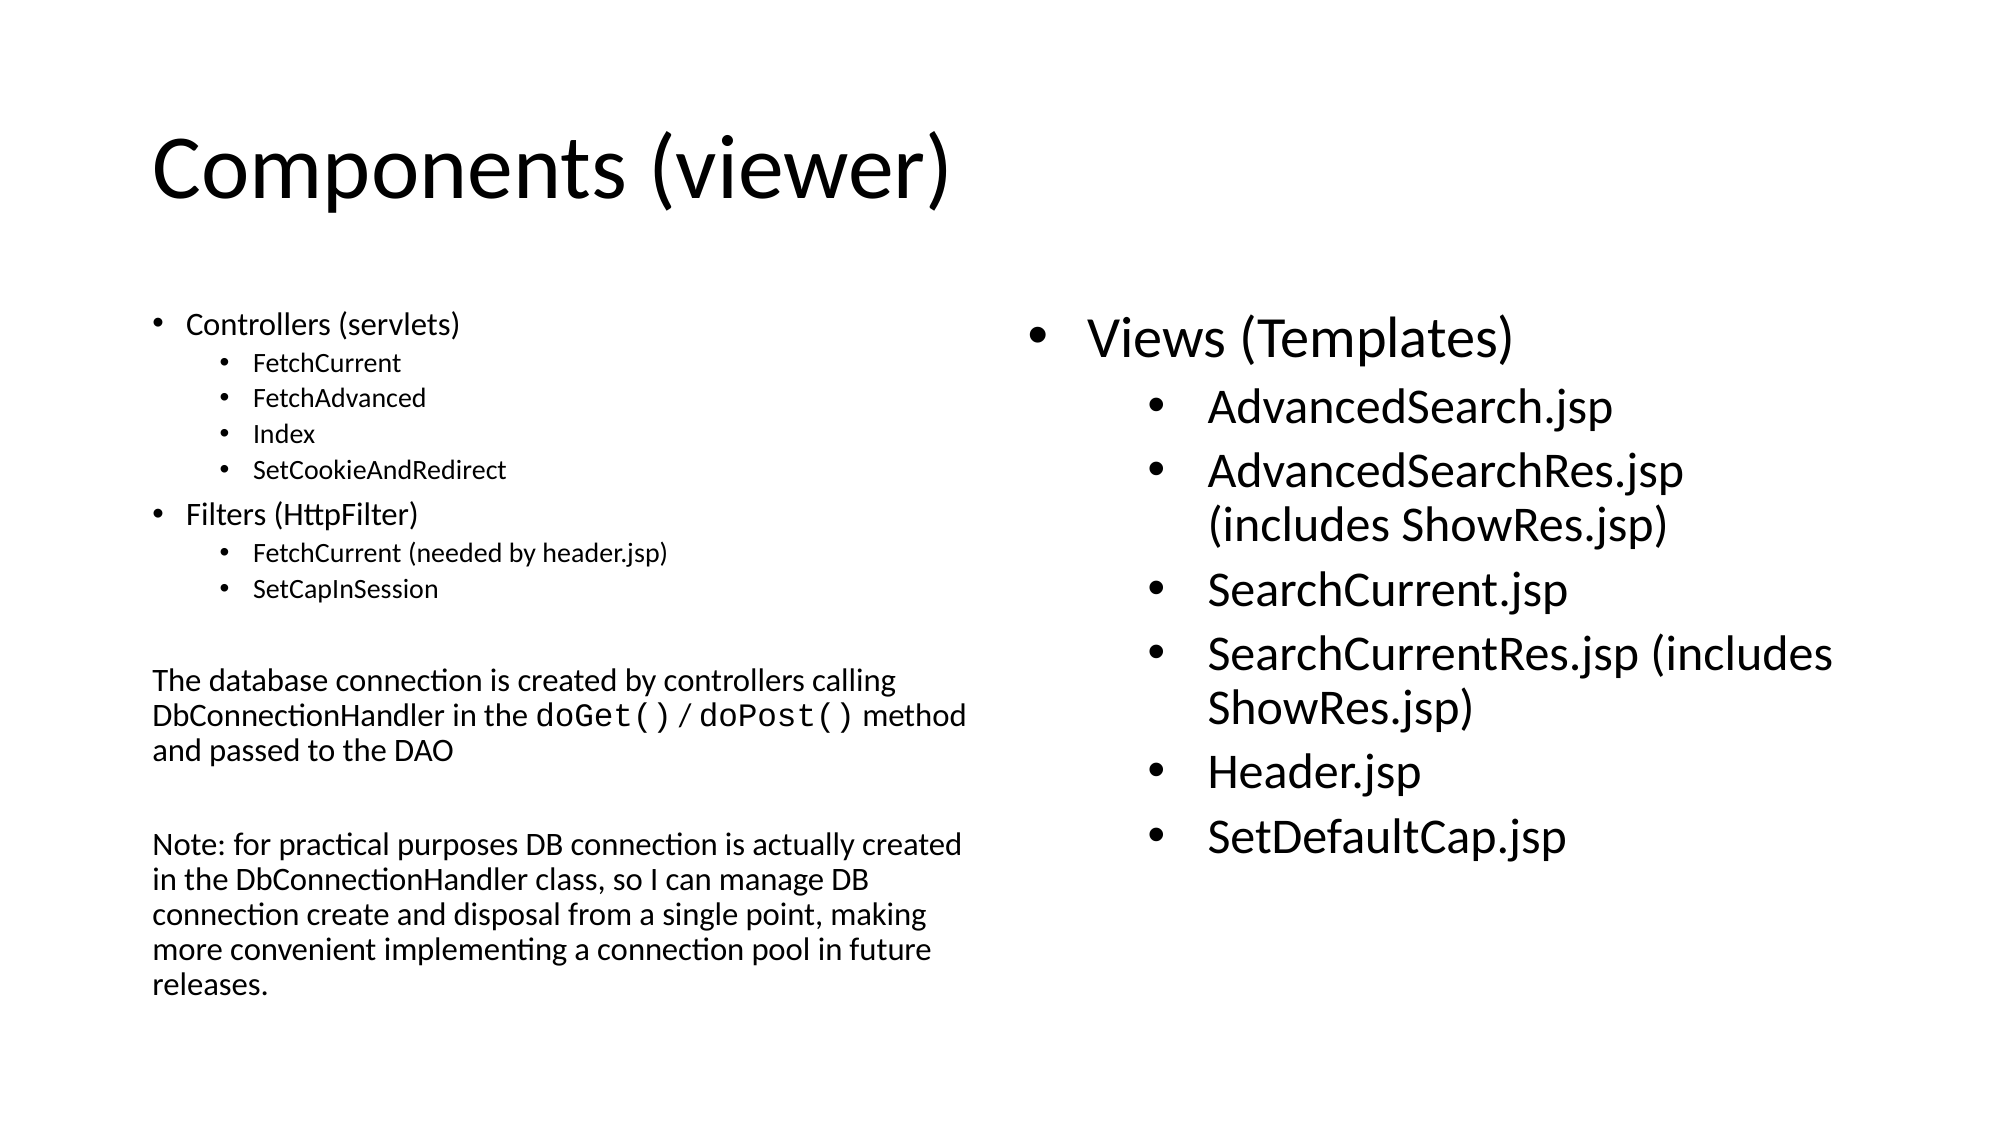

# Components (viewer)
Controllers (servlets)
FetchCurrent
FetchAdvanced
Index
SetCookieAndRedirect
Filters (HttpFilter)
FetchCurrent (needed by header.jsp)
SetCapInSession

The database connection is created by controllers calling DbConnectionHandler in the doGet() / doPost() method and passed to the DAO

Note: for practical purposes DB connection is actually created in the DbConnectionHandler class, so I can manage DB connection create and disposal from a single point, making more convenient implementing a connection pool in future releases.

Views (Templates)
AdvancedSearch.jsp
AdvancedSearchRes.jsp (includes ShowRes.jsp)
SearchCurrent.jsp
SearchCurrentRes.jsp (includes ShowRes.jsp)
Header.jsp
SetDefaultCap.jsp